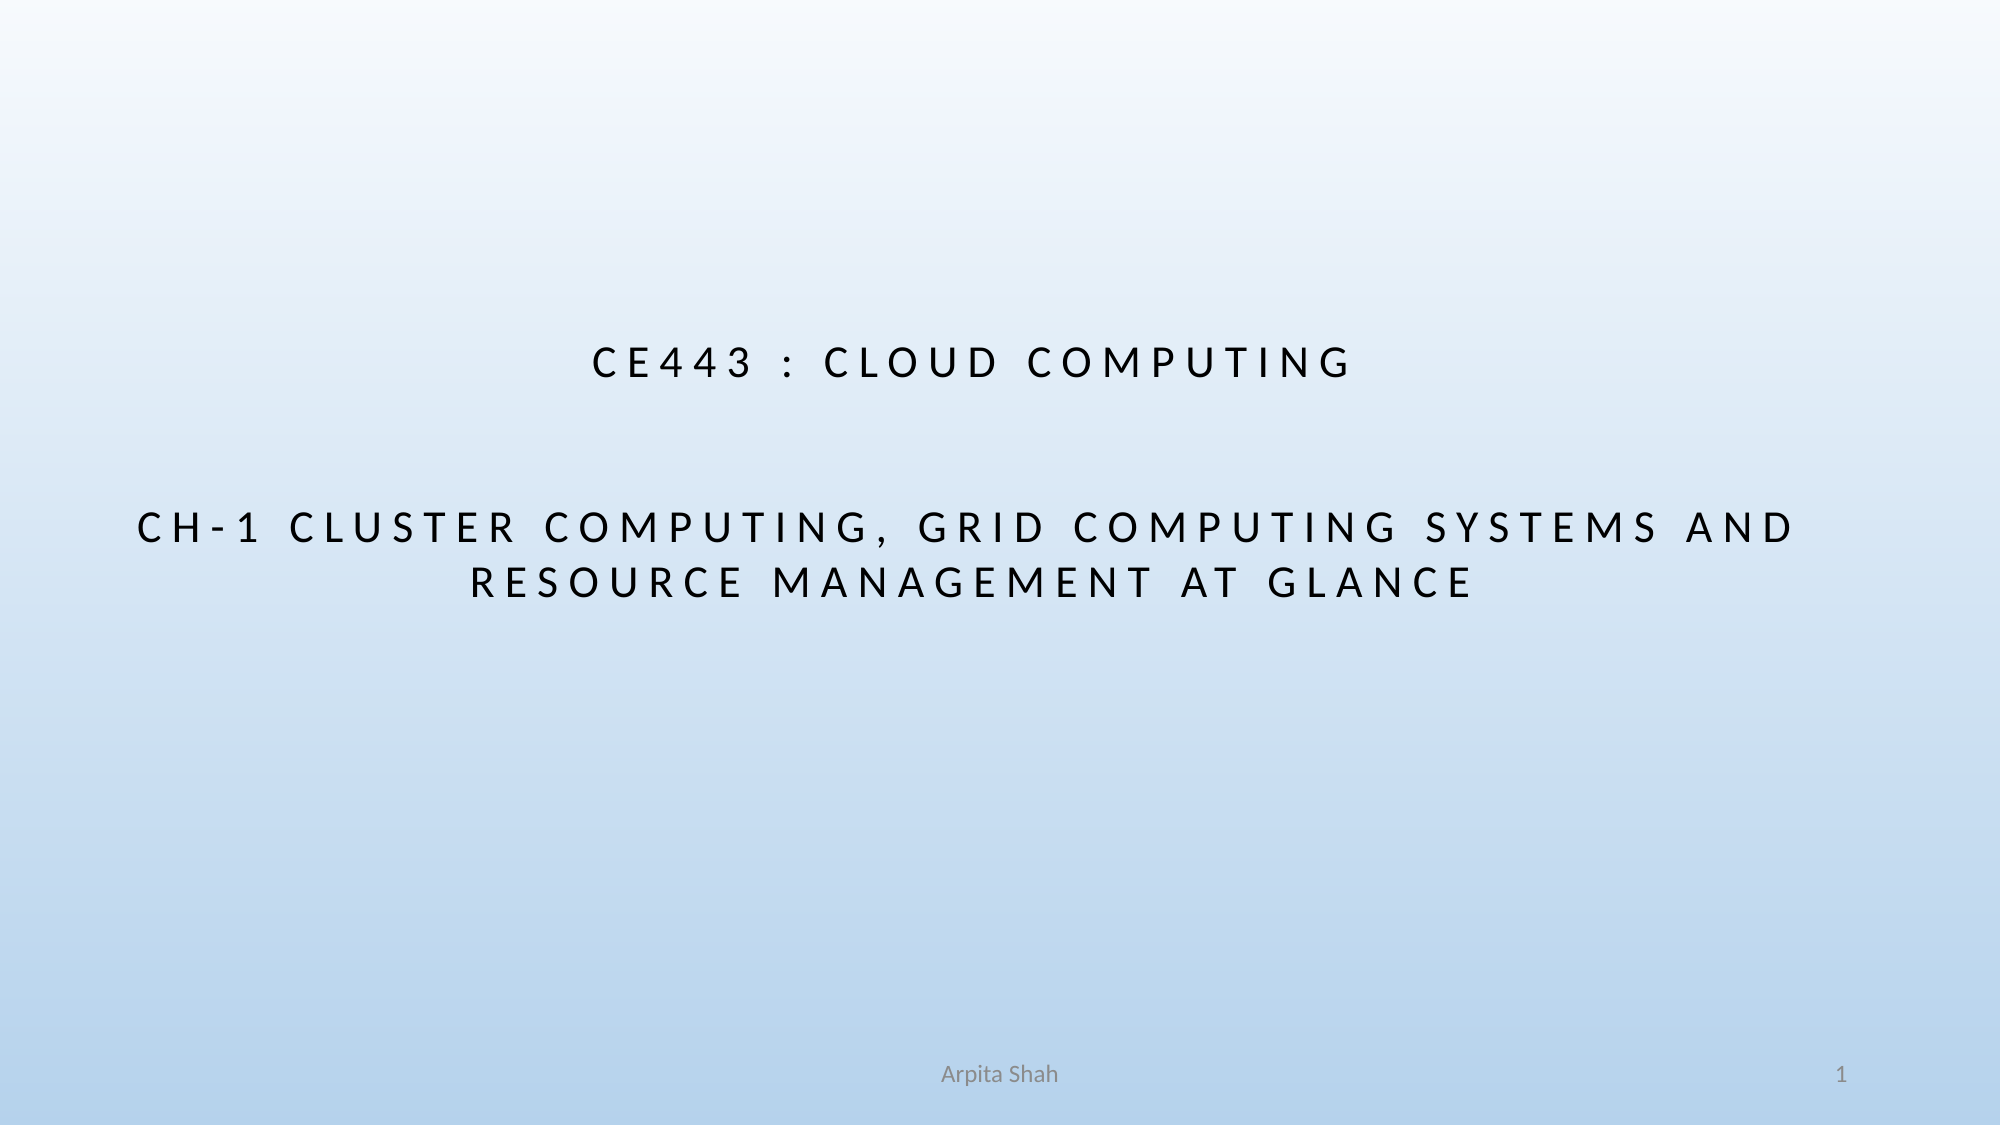

Ce443 : Cloud computing

Ch-1 cluster computing, grid computing systems and resource management at glance
Arpita Shah
1